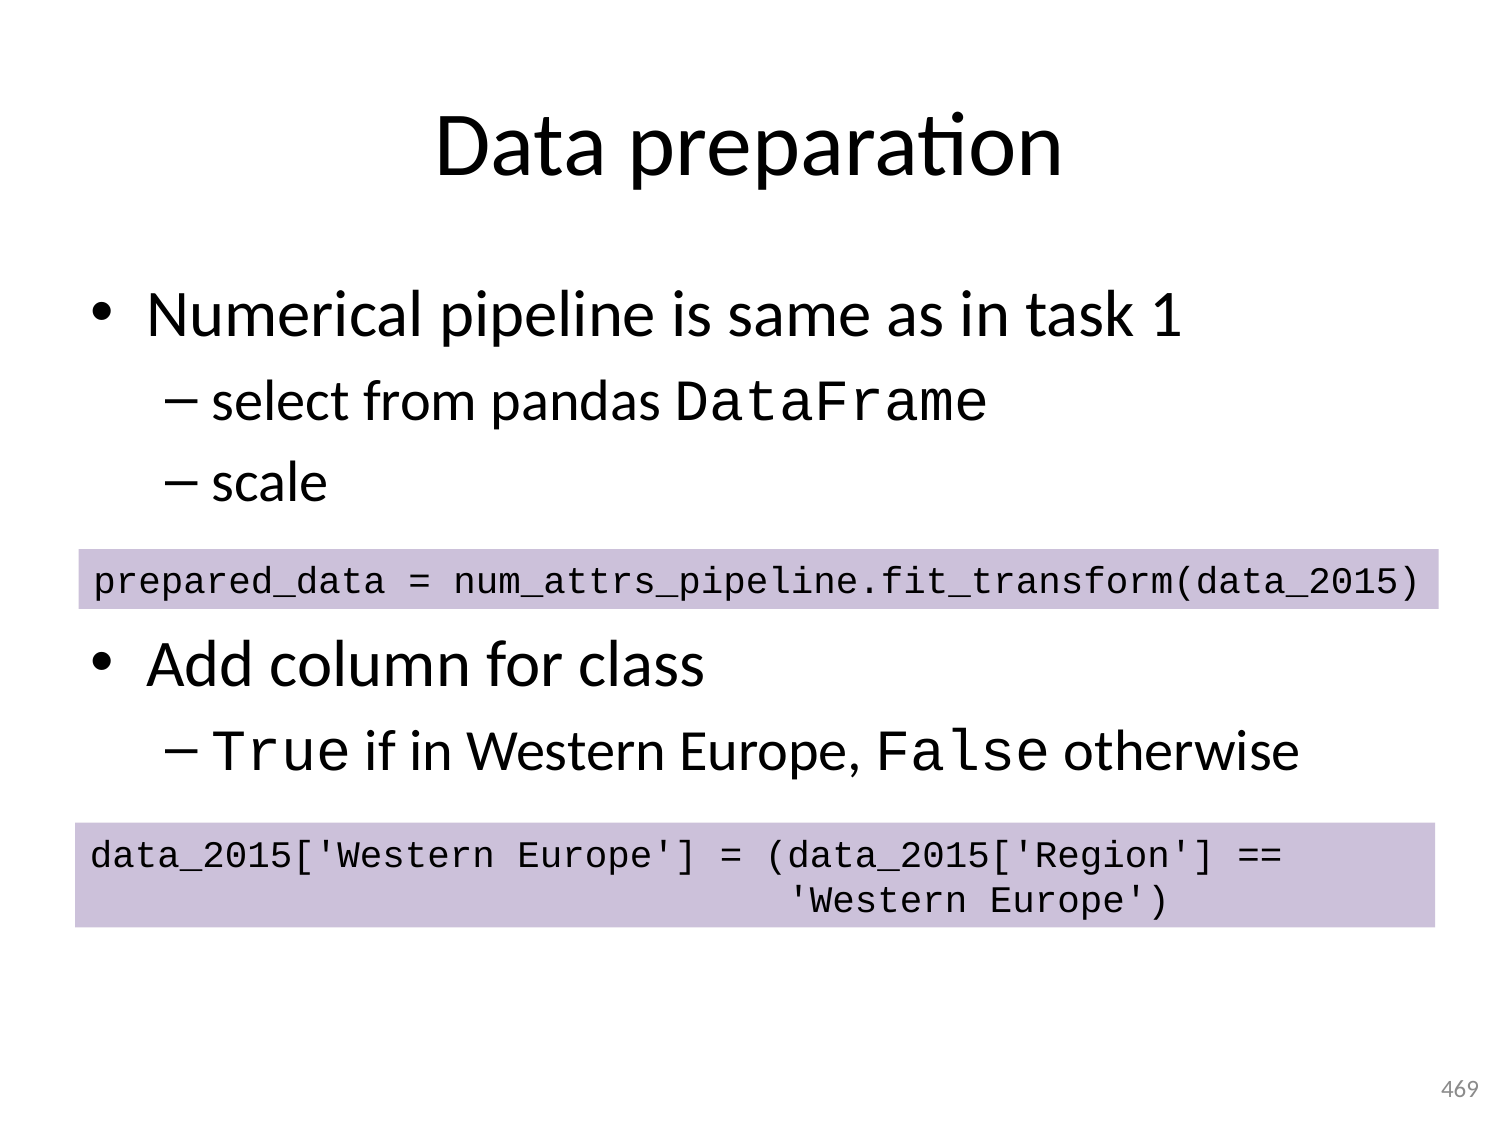

# Data preparation
Numerical pipeline is same as in task 1
select from pandas DataFrame
scale

Add column for class
True if in Western Europe, False otherwise
prepared_data = num_attrs_pipeline.fit_transform(data_2015)
data_2015['Western Europe'] = (data_2015['Region'] ==
                               'Western Europe')
469